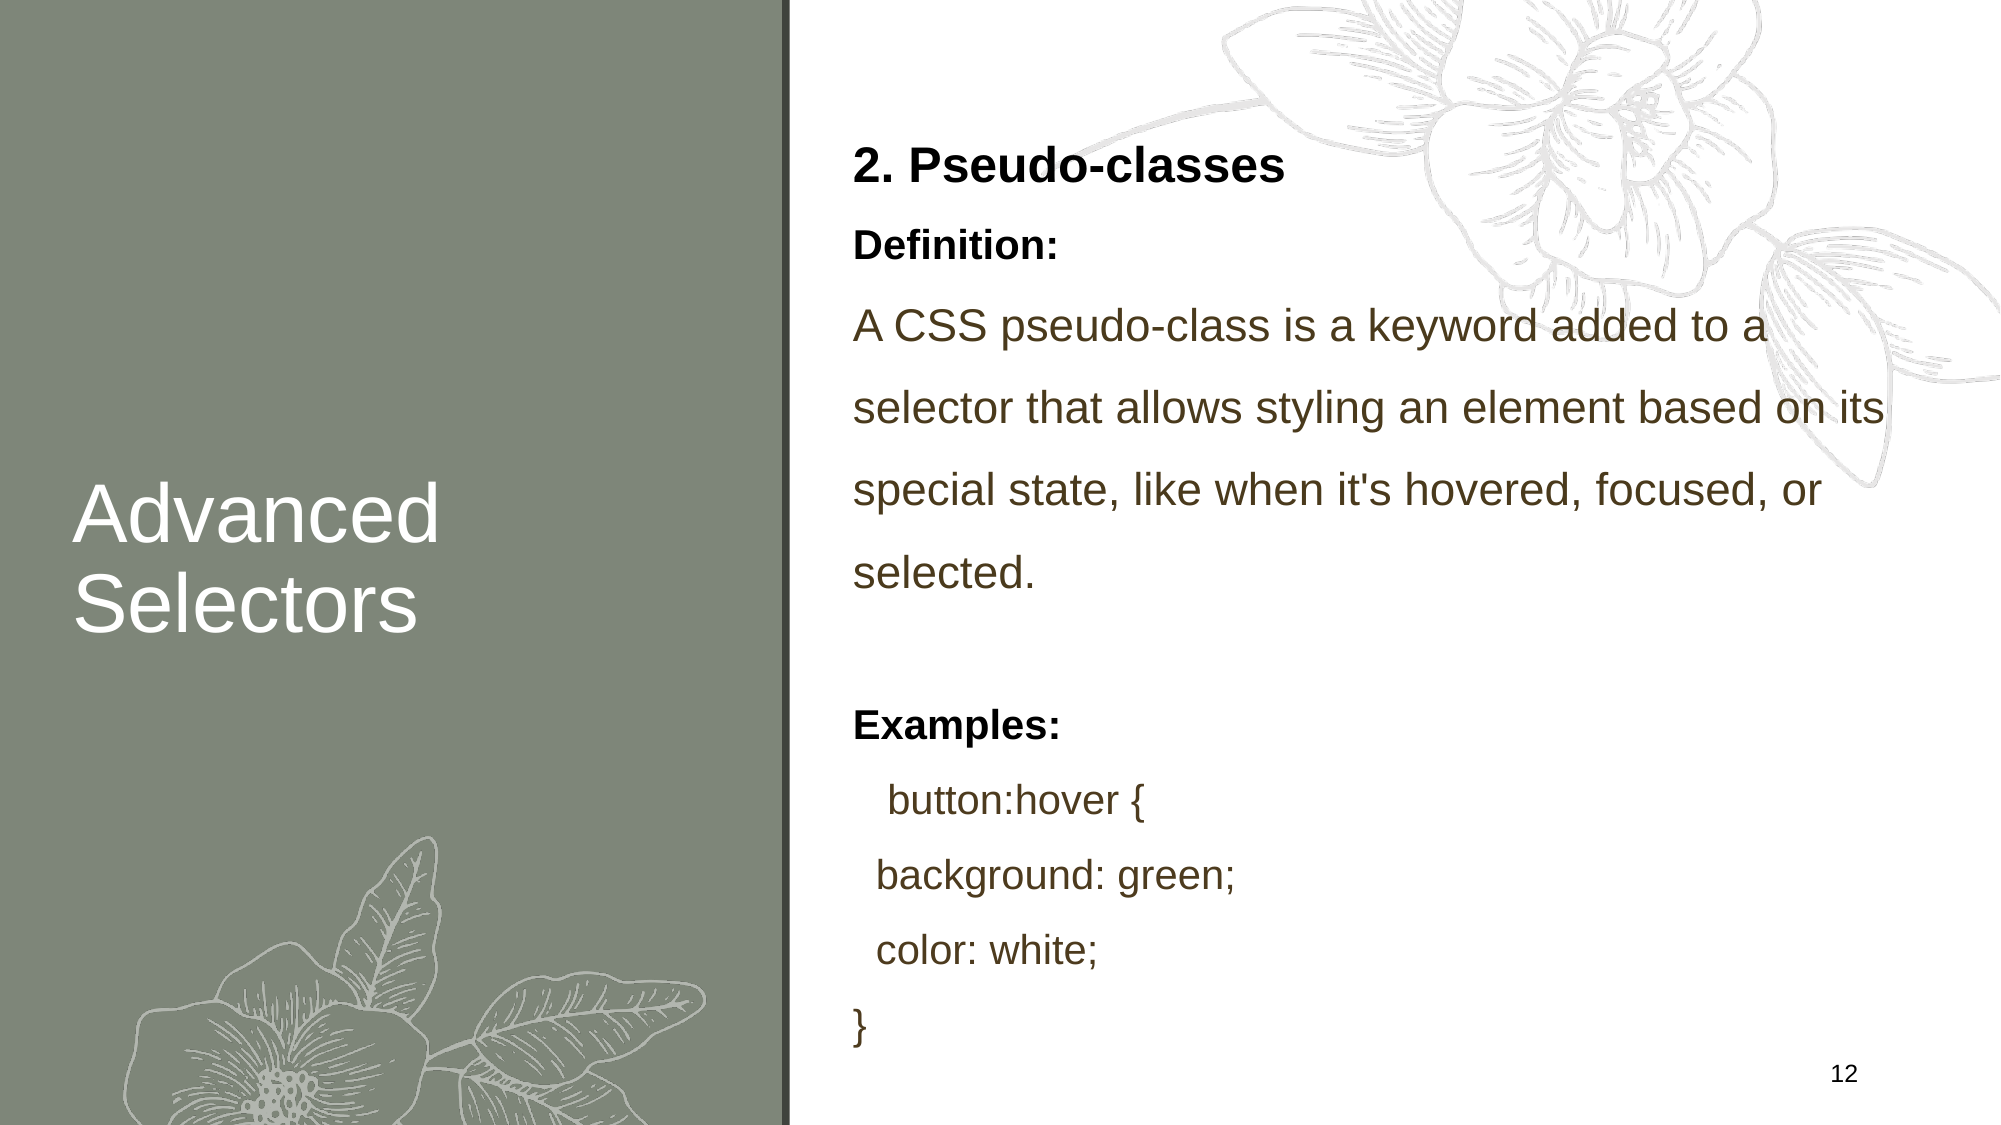

2. Pseudo-classes
Definition:
A CSS pseudo-class is a keyword added to a selector that allows styling an element based on its special state, like when it's hovered, focused, or selected.
Examples:
   button:hover {
  background: green;
  color: white;
}

# Advanced Selectors
12